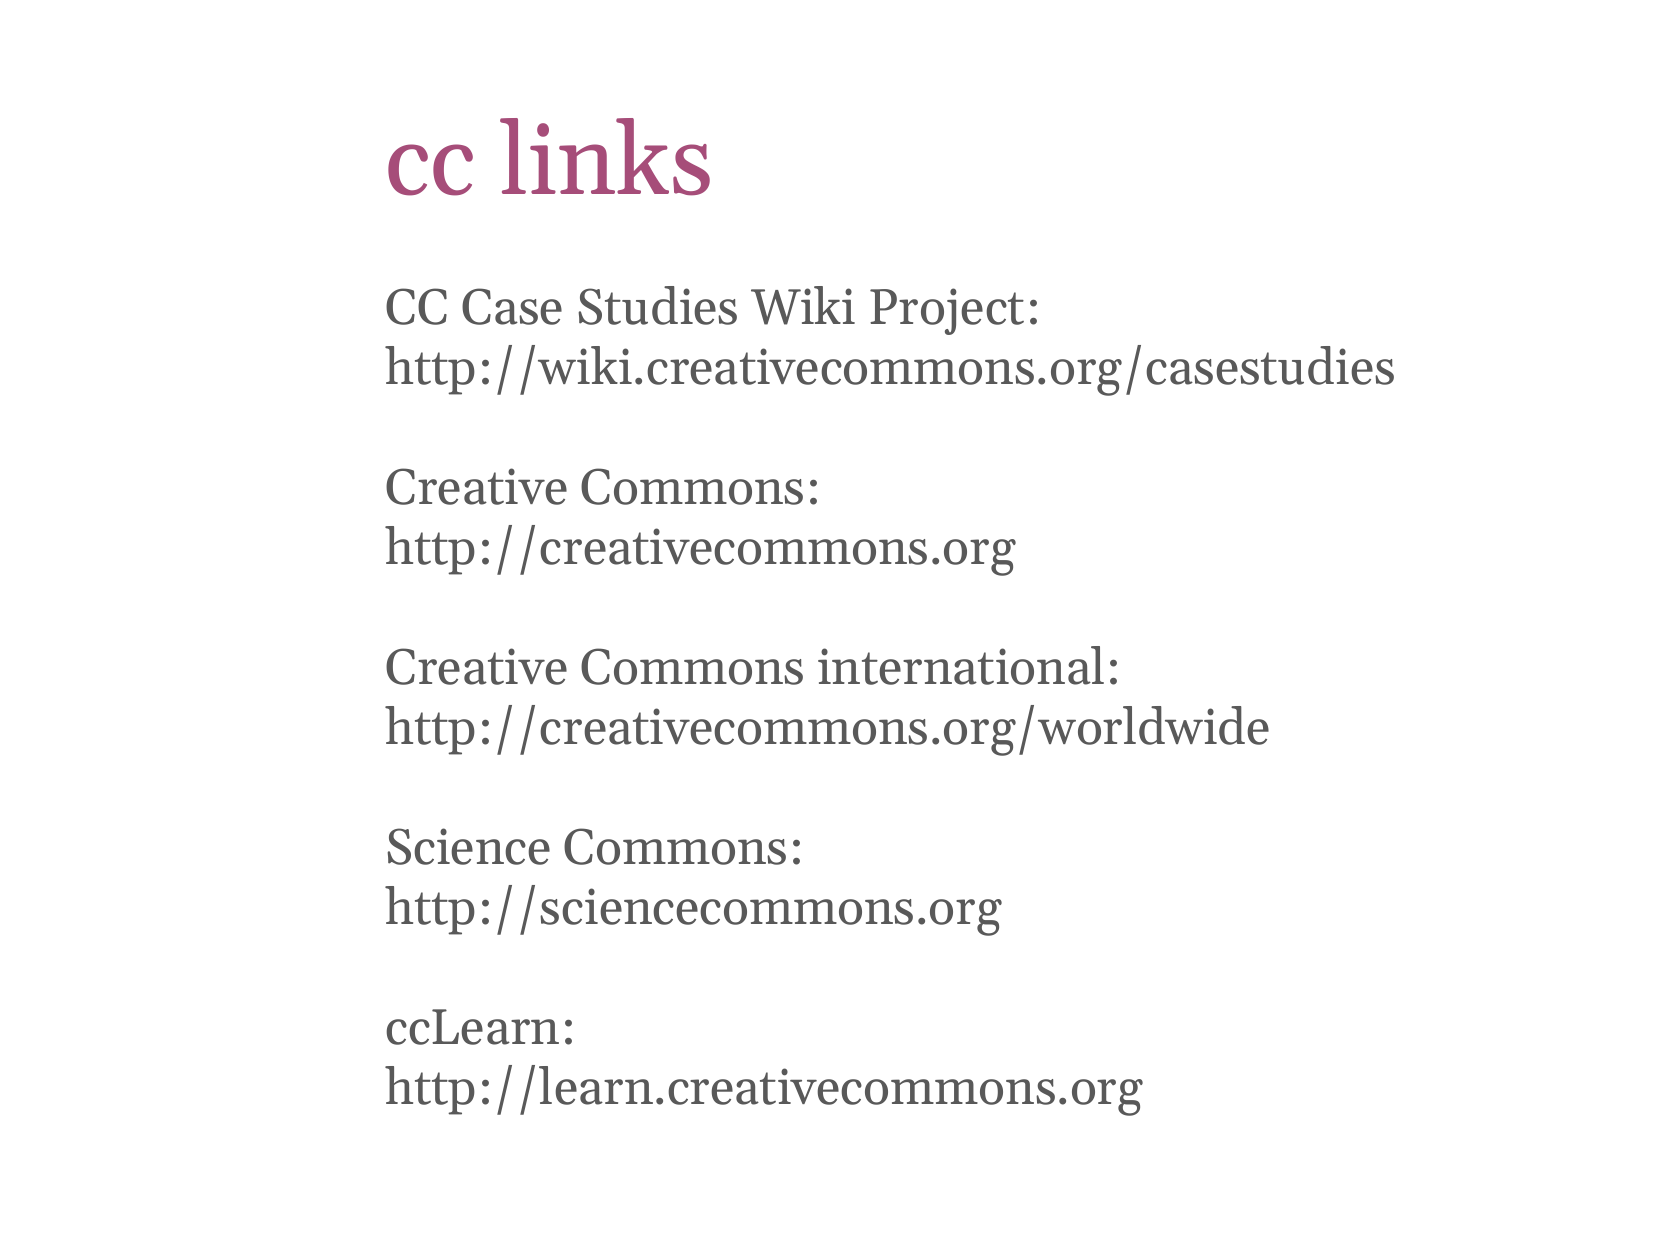

cc links

CC Case Studies Wiki Project:
http://wiki.creativecommons.org/casestudies

Creative Commons:
http://creativecommons.org

Creative Commons international:
http://creativecommons.org/worldwide

Science Commons:
http://sciencecommons.org

ccLearn:
http://learn.creativecommons.org